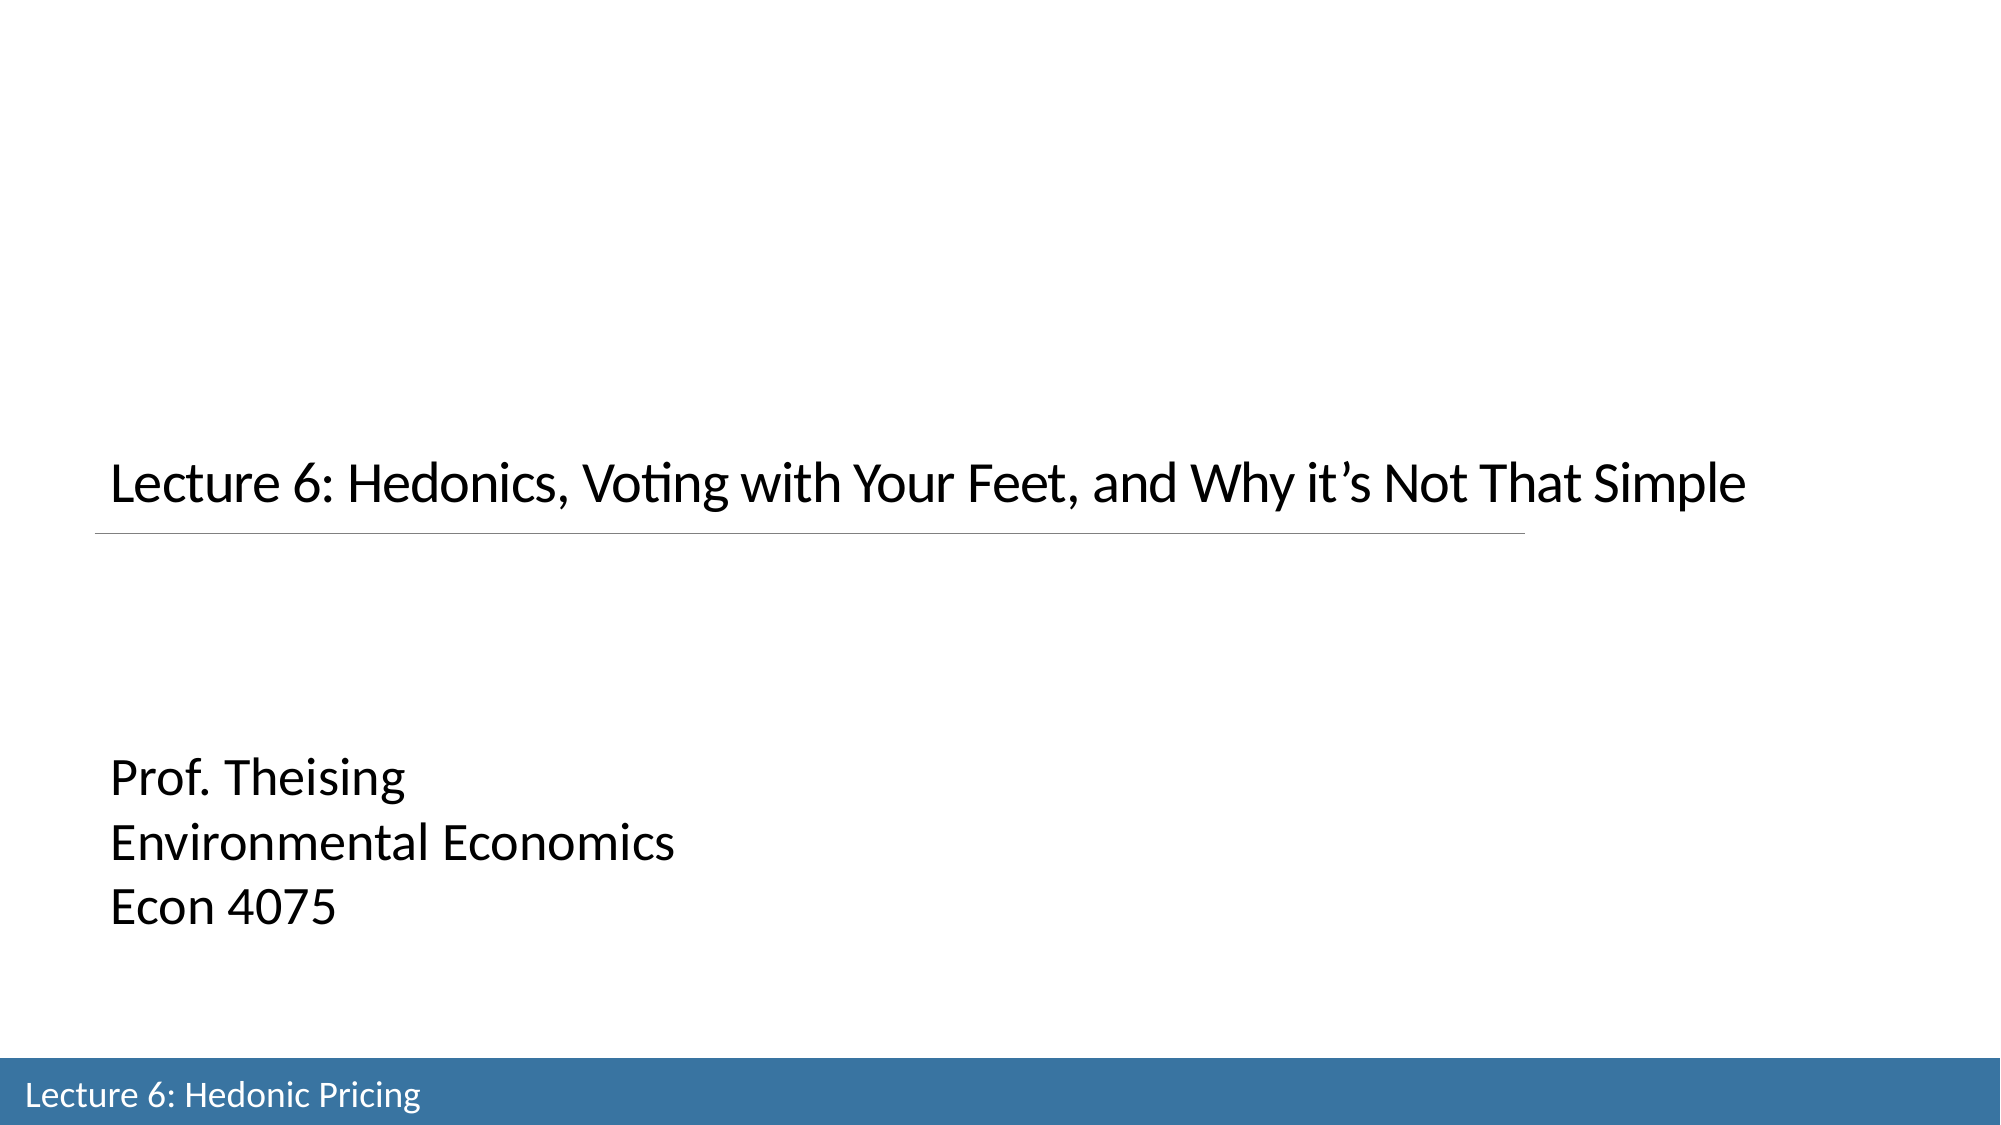

Lecture 6: Hedonics, Voting with Your Feet, and Why it’s Not That Simple
Prof. Theising
Environmental Economics
Econ 4075